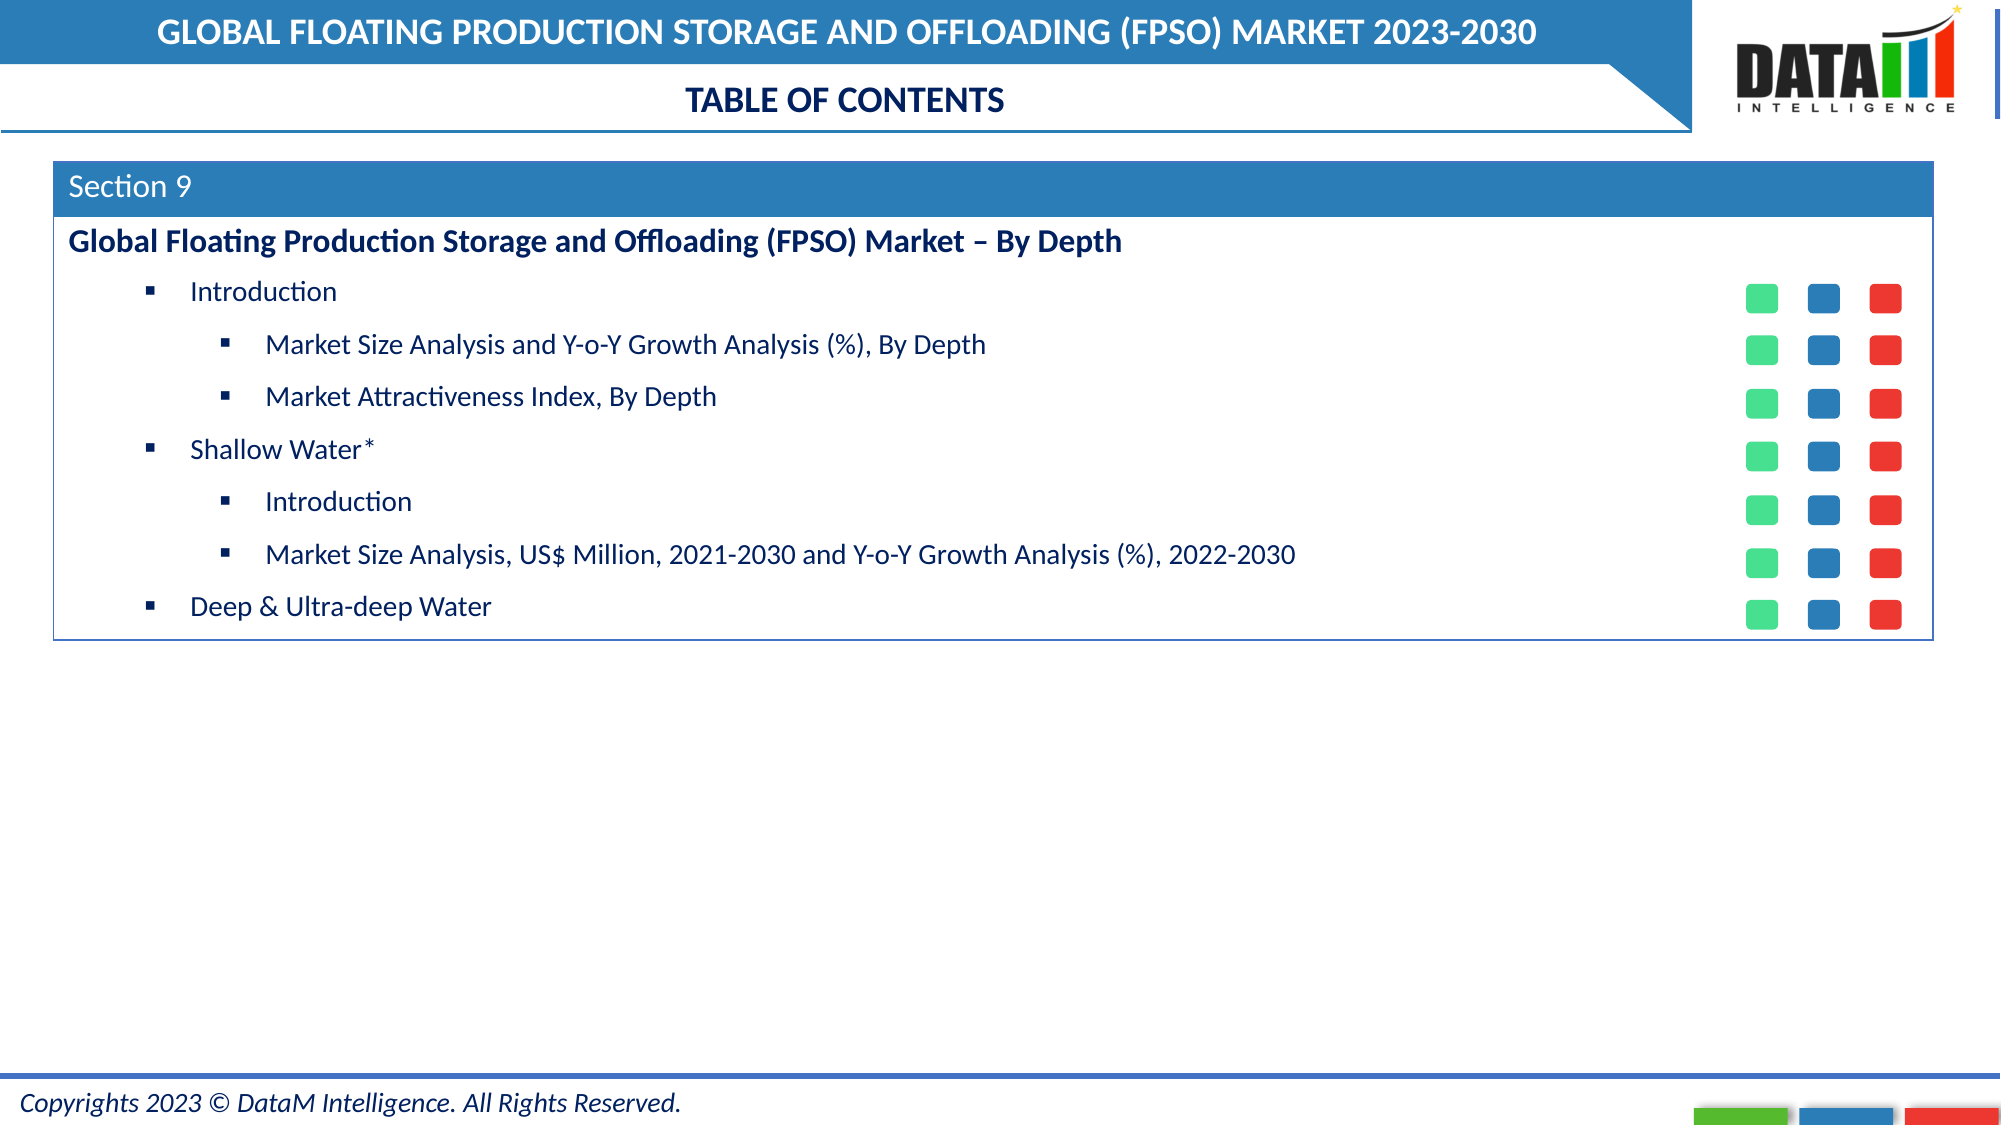

TABLE OF CONTENTS
| Section 9 |  |
| --- | --- |
| Global Floating Production Storage and Offloading (FPSO) Market – By Depth |  |
| Introduction |  |
| Market Size Analysis and Y-o-Y Growth Analysis (%), By Depth |  |
| Market Attractiveness Index, By Depth |  |
| Shallow Water\* |  |
| Introduction |  |
| Market Size Analysis, US$ Million, 2021-2030 and Y-o-Y Growth Analysis (%), 2022-2030 |  |
| Deep & Ultra-deep Water |  |